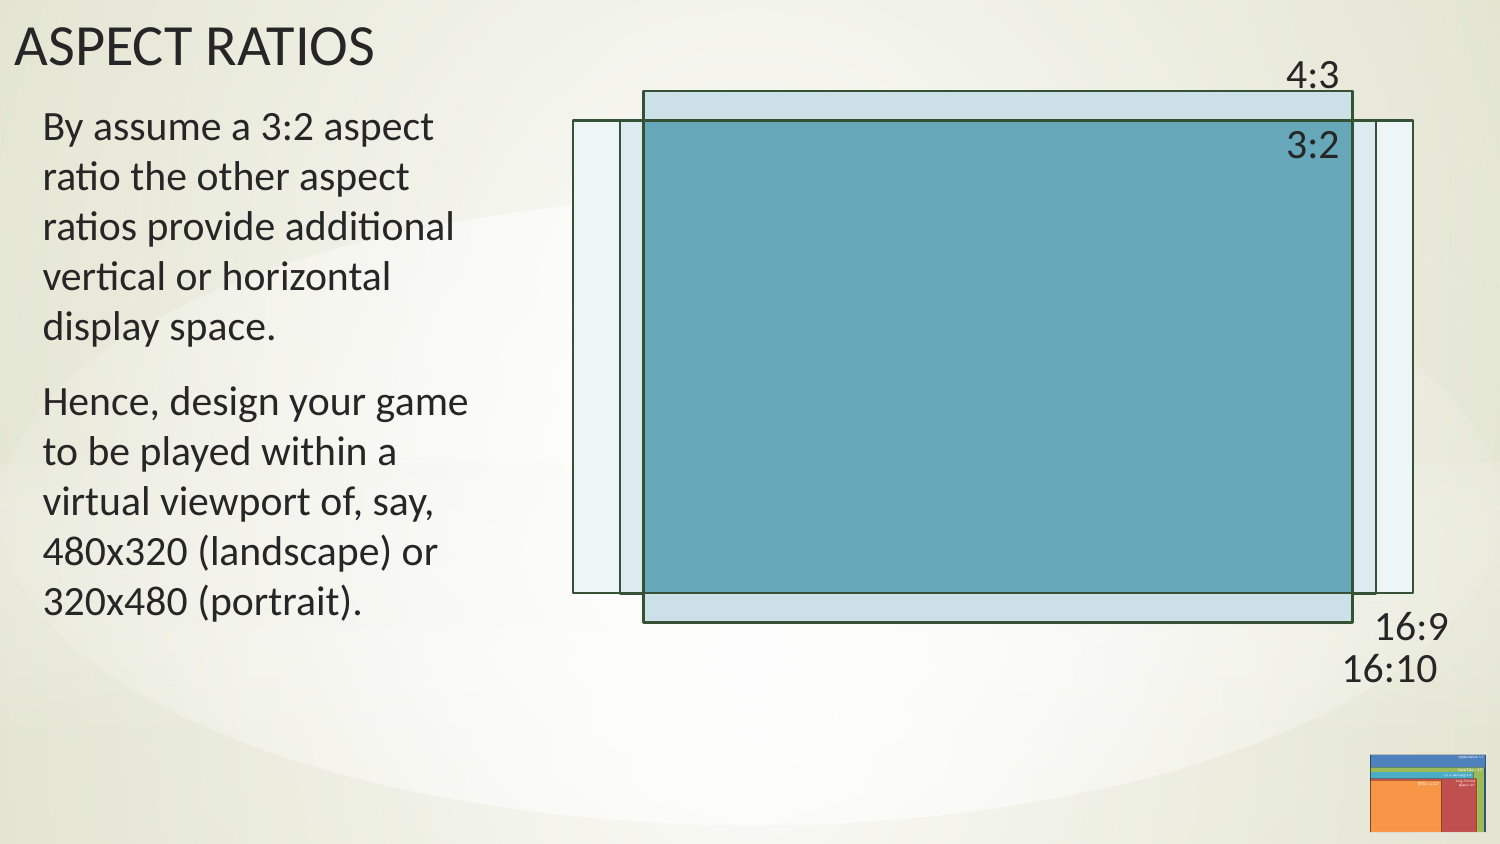

4:3
By assume a 3:2 aspect ratio the other aspect ratios provide additional vertical or horizontal display space.

Hence, design your game to be played within a virtual viewport of, say, 480x320 (landscape) or 320x480 (portrait).

3:2

16:9
16:10